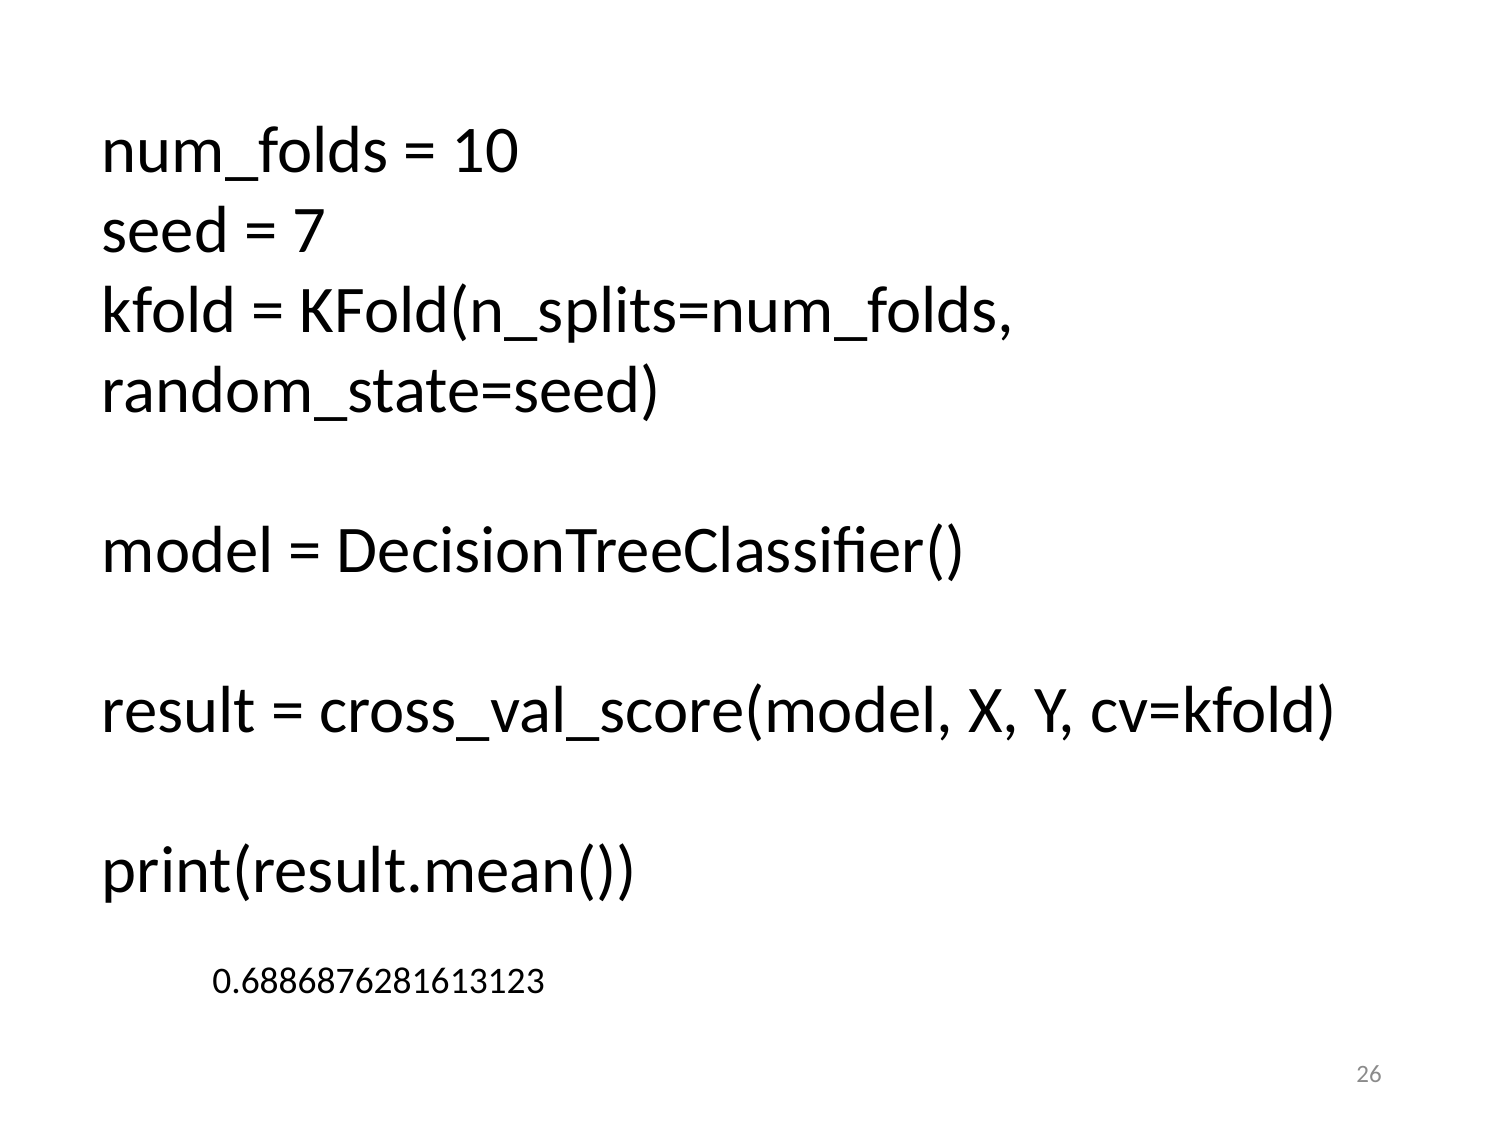

num_folds = 10
seed = 7
kfold = KFold(n_splits=num_folds, random_state=seed)

model = DecisionTreeClassifier()

result = cross_val_score(model, X, Y, cv=kfold)

print(result.mean())
0.6886876281613123
26